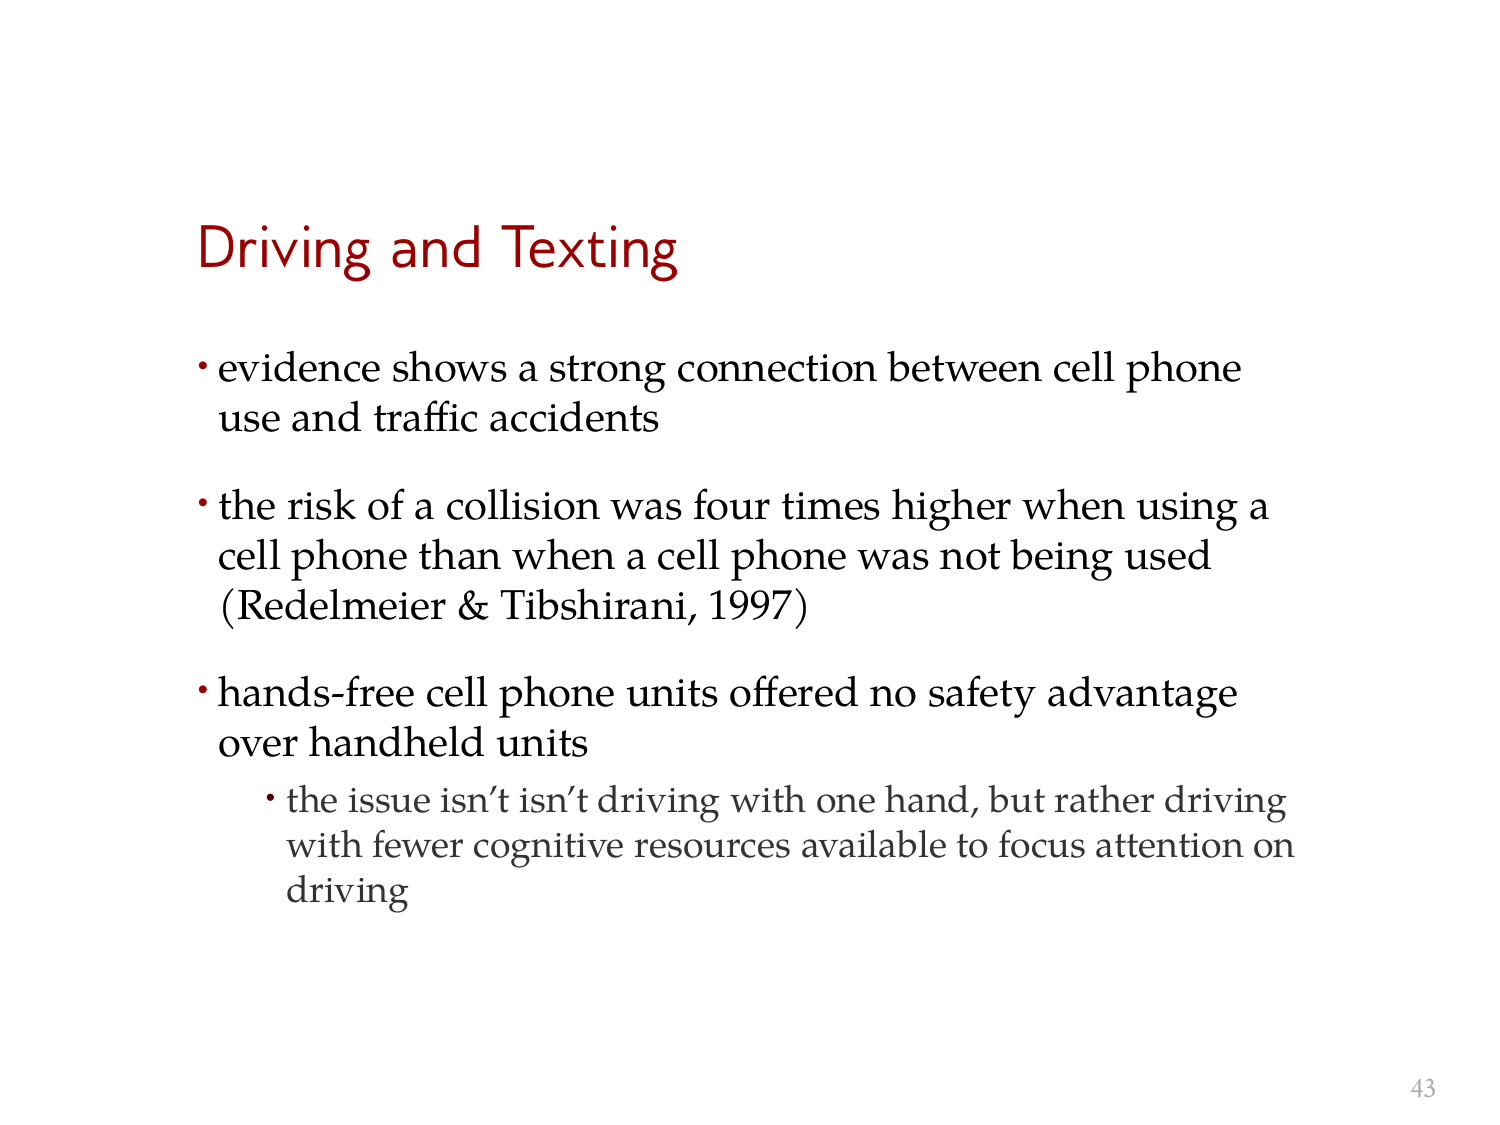

# Driving and Texting
evidence shows a strong connection between cell phone use and traffic accidents
the risk of a collision was four times higher when using a cell phone than when a cell phone was not being used (Redelmeier & Tibshirani, 1997)
hands-free cell phone units offered no safety advantage over handheld units
the issue isn’t isn’t driving with one hand, but rather driving with fewer cognitive resources available to focus attention on driving

43